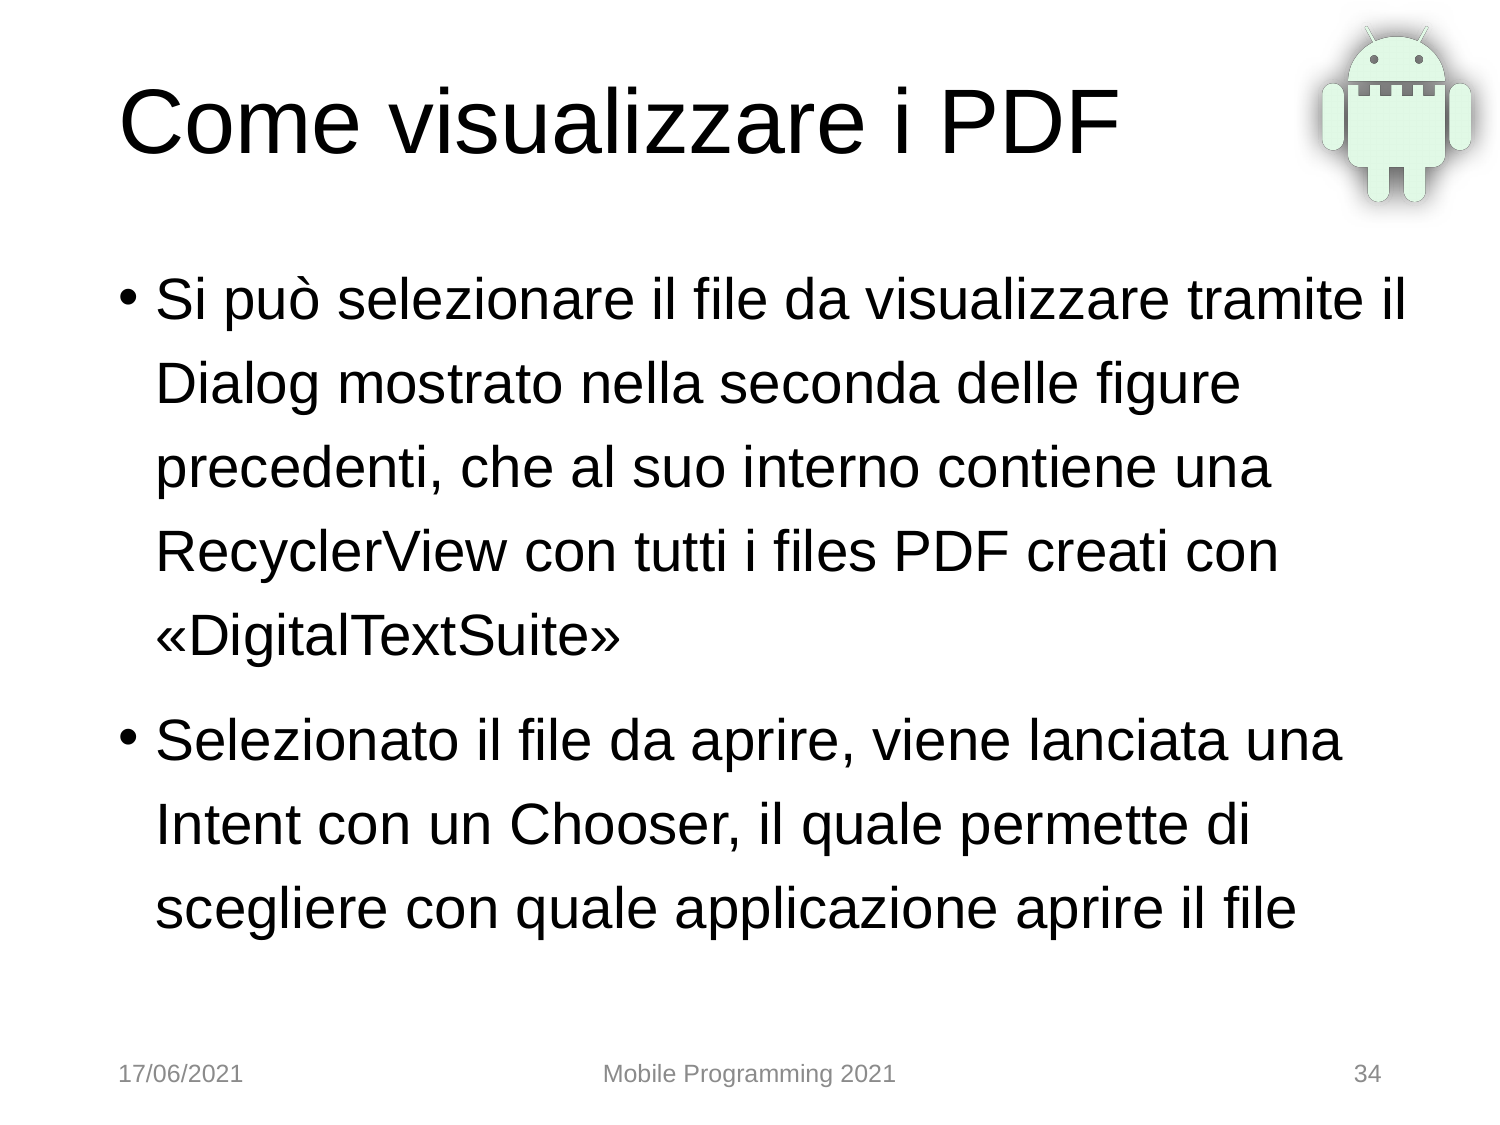

# Come visualizzare i PDF
Si può selezionare il file da visualizzare tramite il Dialog mostrato nella seconda delle figure precedenti, che al suo interno contiene una RecyclerView con tutti i files PDF creati con «DigitalTextSuite»
Selezionato il file da aprire, viene lanciata una Intent con un Chooser, il quale permette di scegliere con quale applicazione aprire il file
17/06/2021
Mobile Programming 2021
34